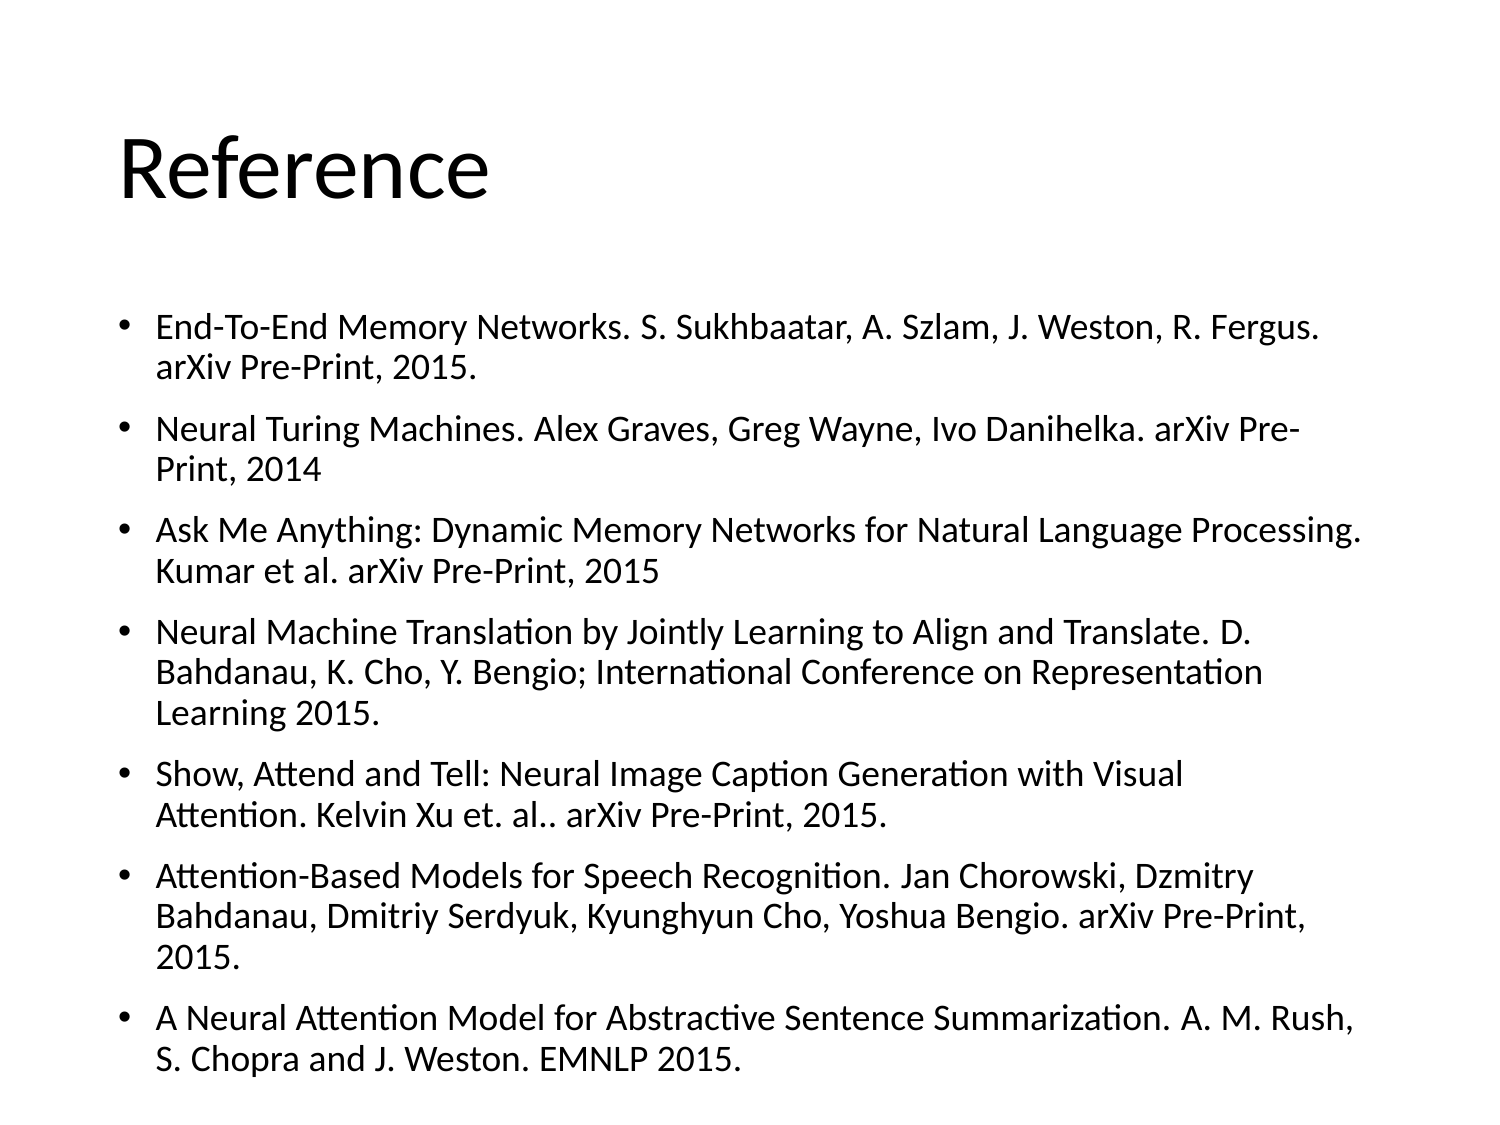

# Reference
End-To-End Memory Networks. S. Sukhbaatar, A. Szlam, J. Weston, R. Fergus. arXiv Pre-Print, 2015.
Neural Turing Machines. Alex Graves, Greg Wayne, Ivo Danihelka. arXiv Pre-Print, 2014
Ask Me Anything: Dynamic Memory Networks for Natural Language Processing. Kumar et al. arXiv Pre-Print, 2015
Neural Machine Translation by Jointly Learning to Align and Translate. D. Bahdanau, K. Cho, Y. Bengio; International Conference on Representation Learning 2015.
Show, Attend and Tell: Neural Image Caption Generation with Visual Attention. Kelvin Xu et. al.. arXiv Pre-Print, 2015.
Attention-Based Models for Speech Recognition. Jan Chorowski, Dzmitry Bahdanau, Dmitriy Serdyuk, Kyunghyun Cho, Yoshua Bengio. arXiv Pre-Print, 2015.
A Neural Attention Model for Abstractive Sentence Summarization. A. M. Rush, S. Chopra and J. Weston. EMNLP 2015.